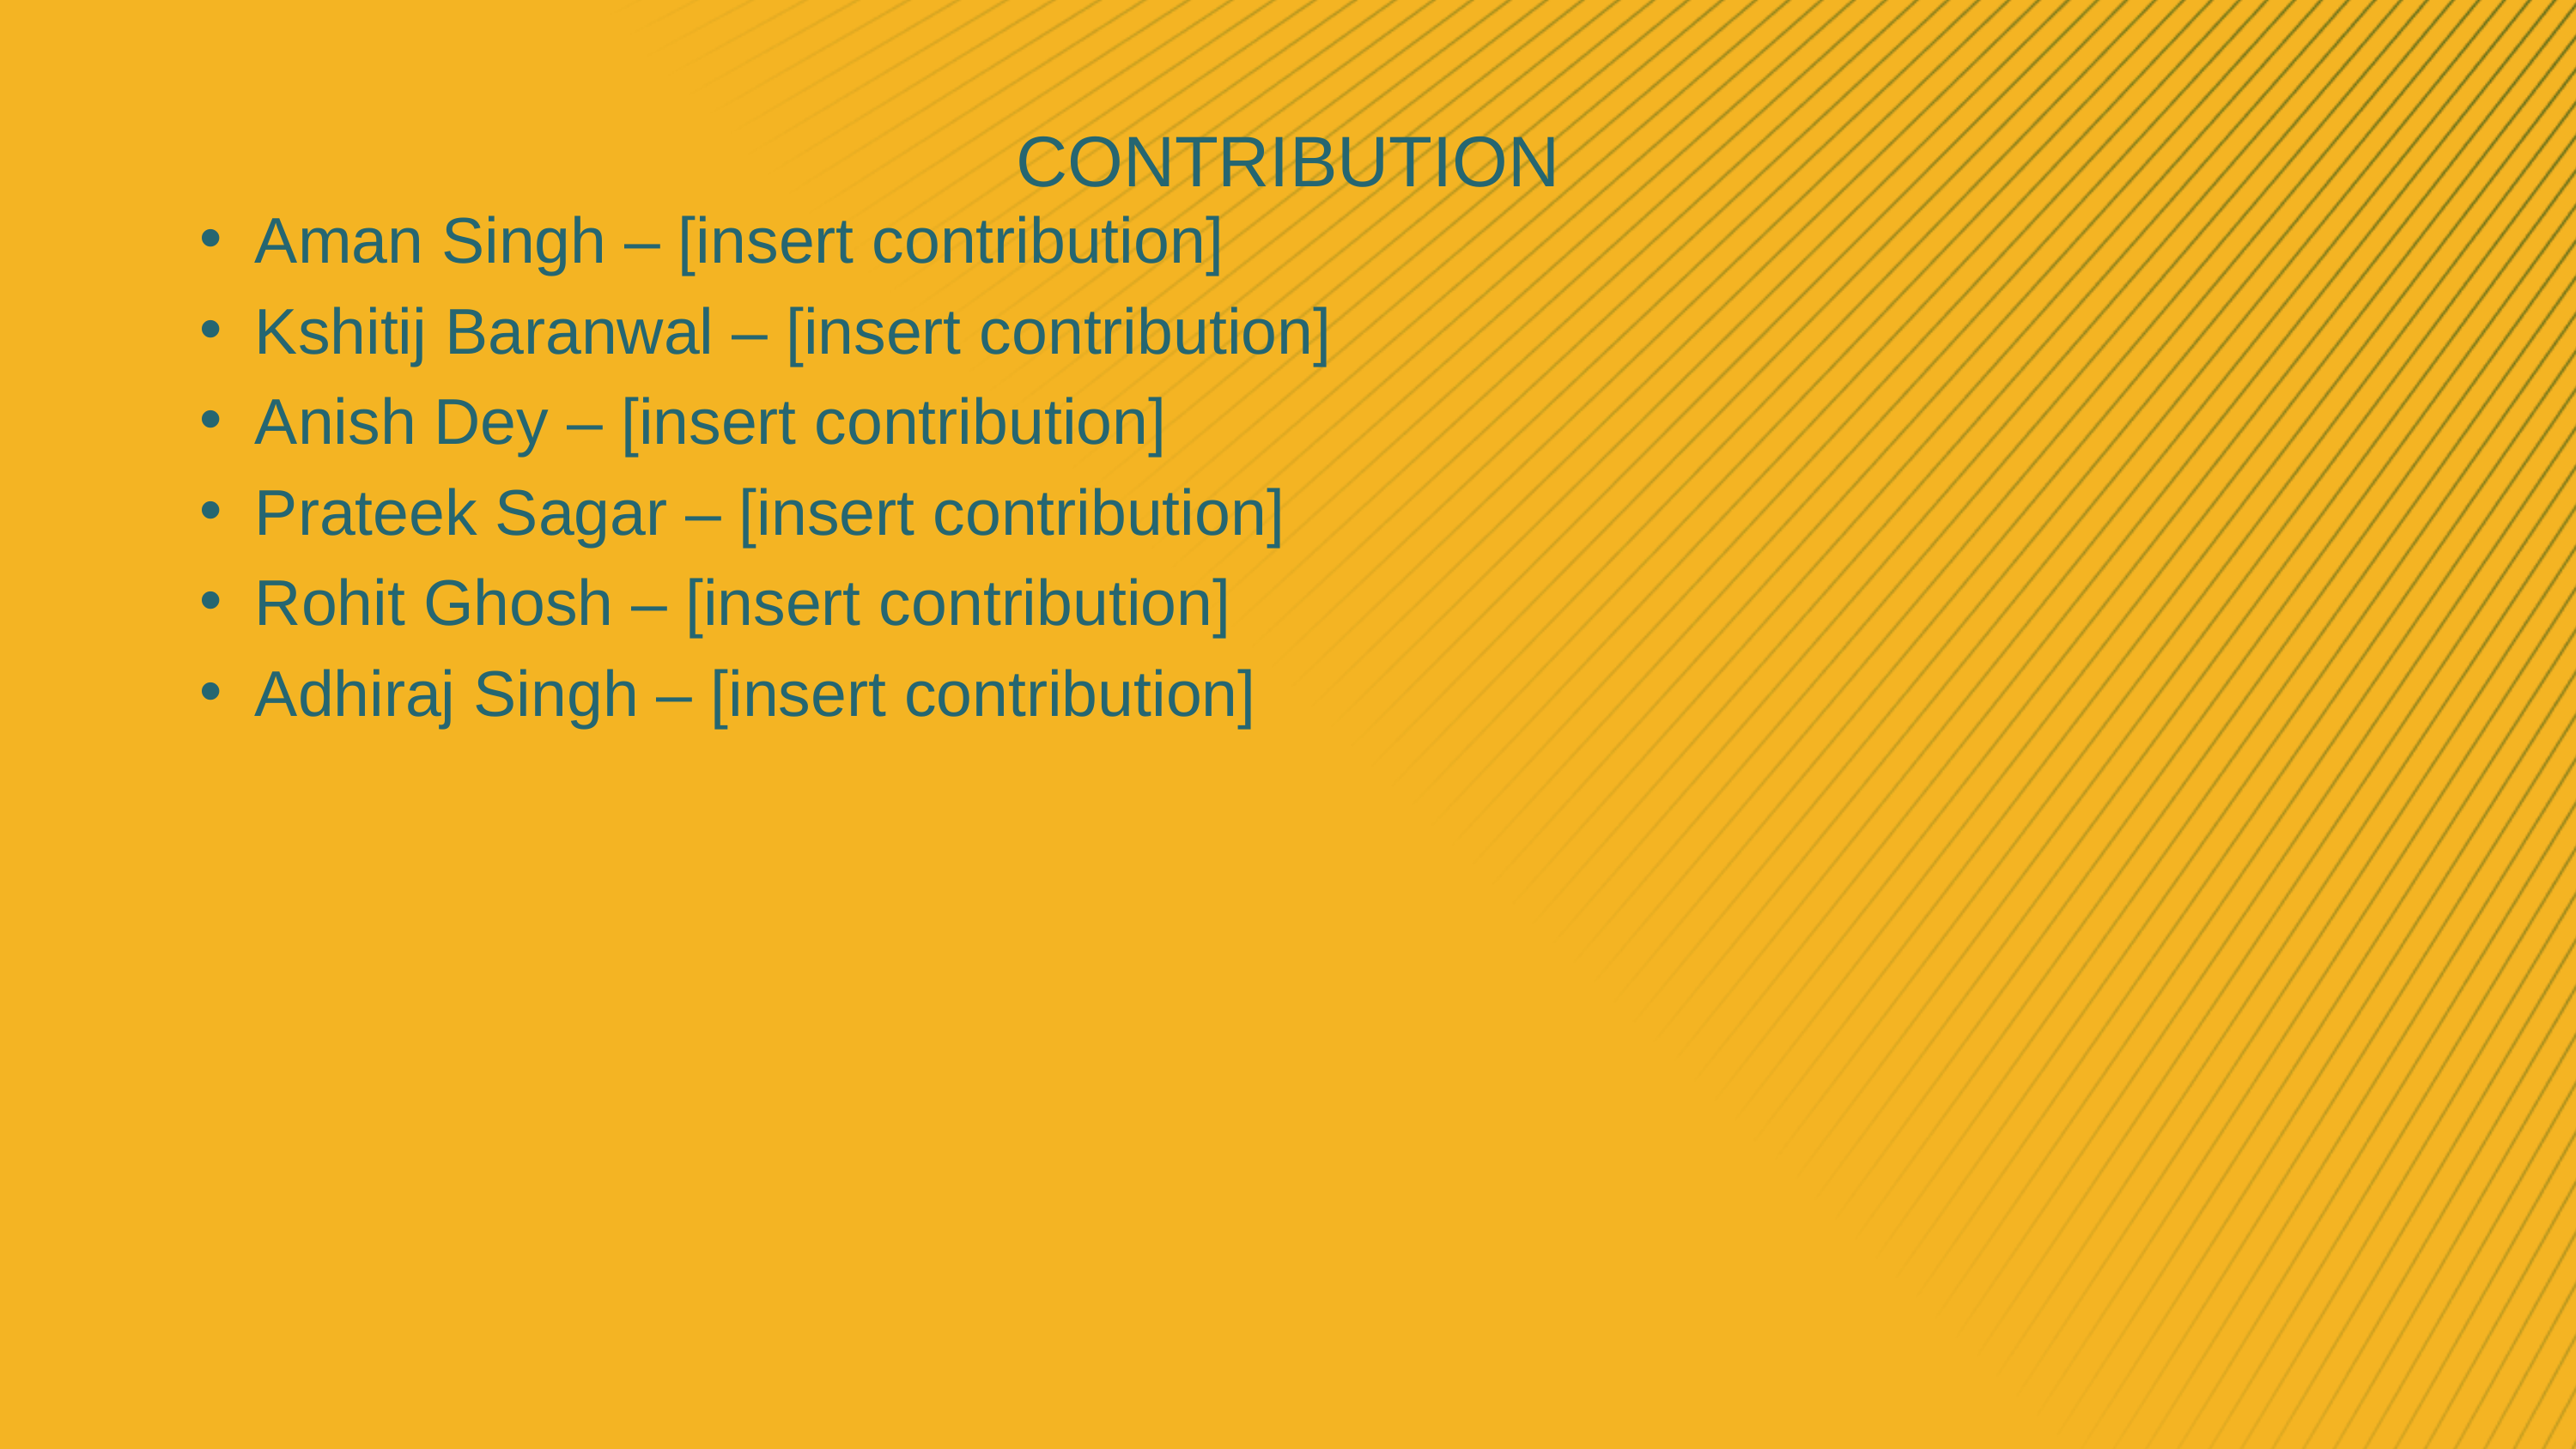

CONTRIBUTION
Aman Singh – [insert contribution]
Kshitij Baranwal – [insert contribution]
Anish Dey – [insert contribution]
Prateek Sagar – [insert contribution]
Rohit Ghosh – [insert contribution]
Adhiraj Singh – [insert contribution]